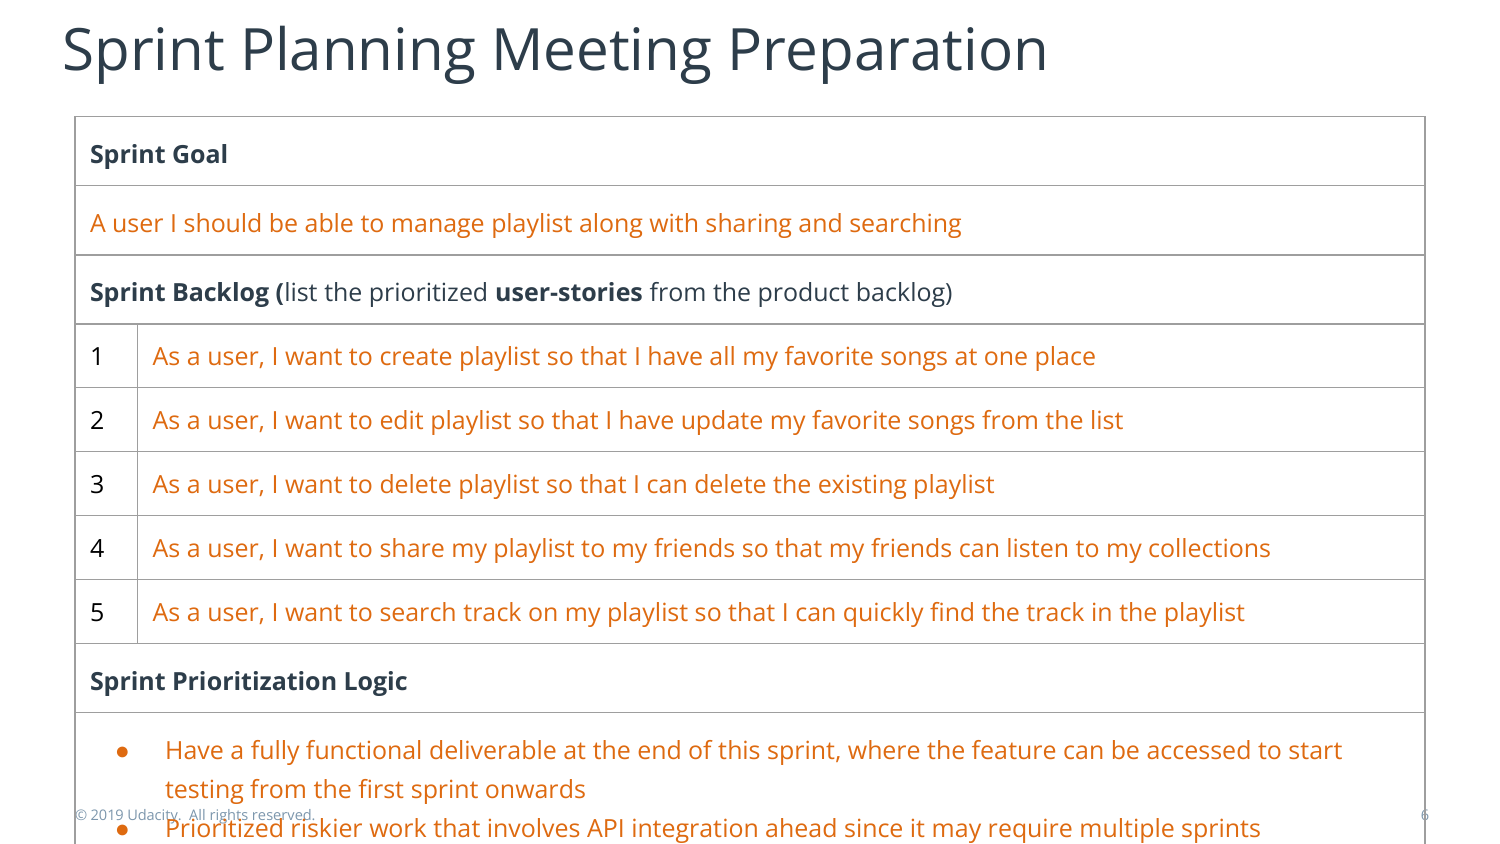

# Sprint Planning Meeting Preparation
| Sprint Goal |  |
| --- | --- |
| A user I should be able to manage playlist along with sharing and searching |  |
| Sprint Backlog (list the prioritized user-stories from the product backlog) |  |
| 1 | As a user, I want to create playlist so that I have all my favorite songs at one place |
| 2 | As a user, I want to edit playlist so that I have update my favorite songs from the list |
| 3 | As a user, I want to delete playlist so that I can delete the existing playlist |
| 4 | As a user, I want to share my playlist to my friends so that my friends can listen to my collections |
| 5 | As a user, I want to search track on my playlist so that I can quickly find the track in the playlist |
| Sprint Prioritization Logic |  |
| Have a fully functional deliverable at the end of this sprint, where the feature can be accessed to start testing from the first sprint onwards Prioritized riskier work that involves API integration ahead since it may require multiple sprints |  |
© 2019 Udacity.  All rights reserved.
6